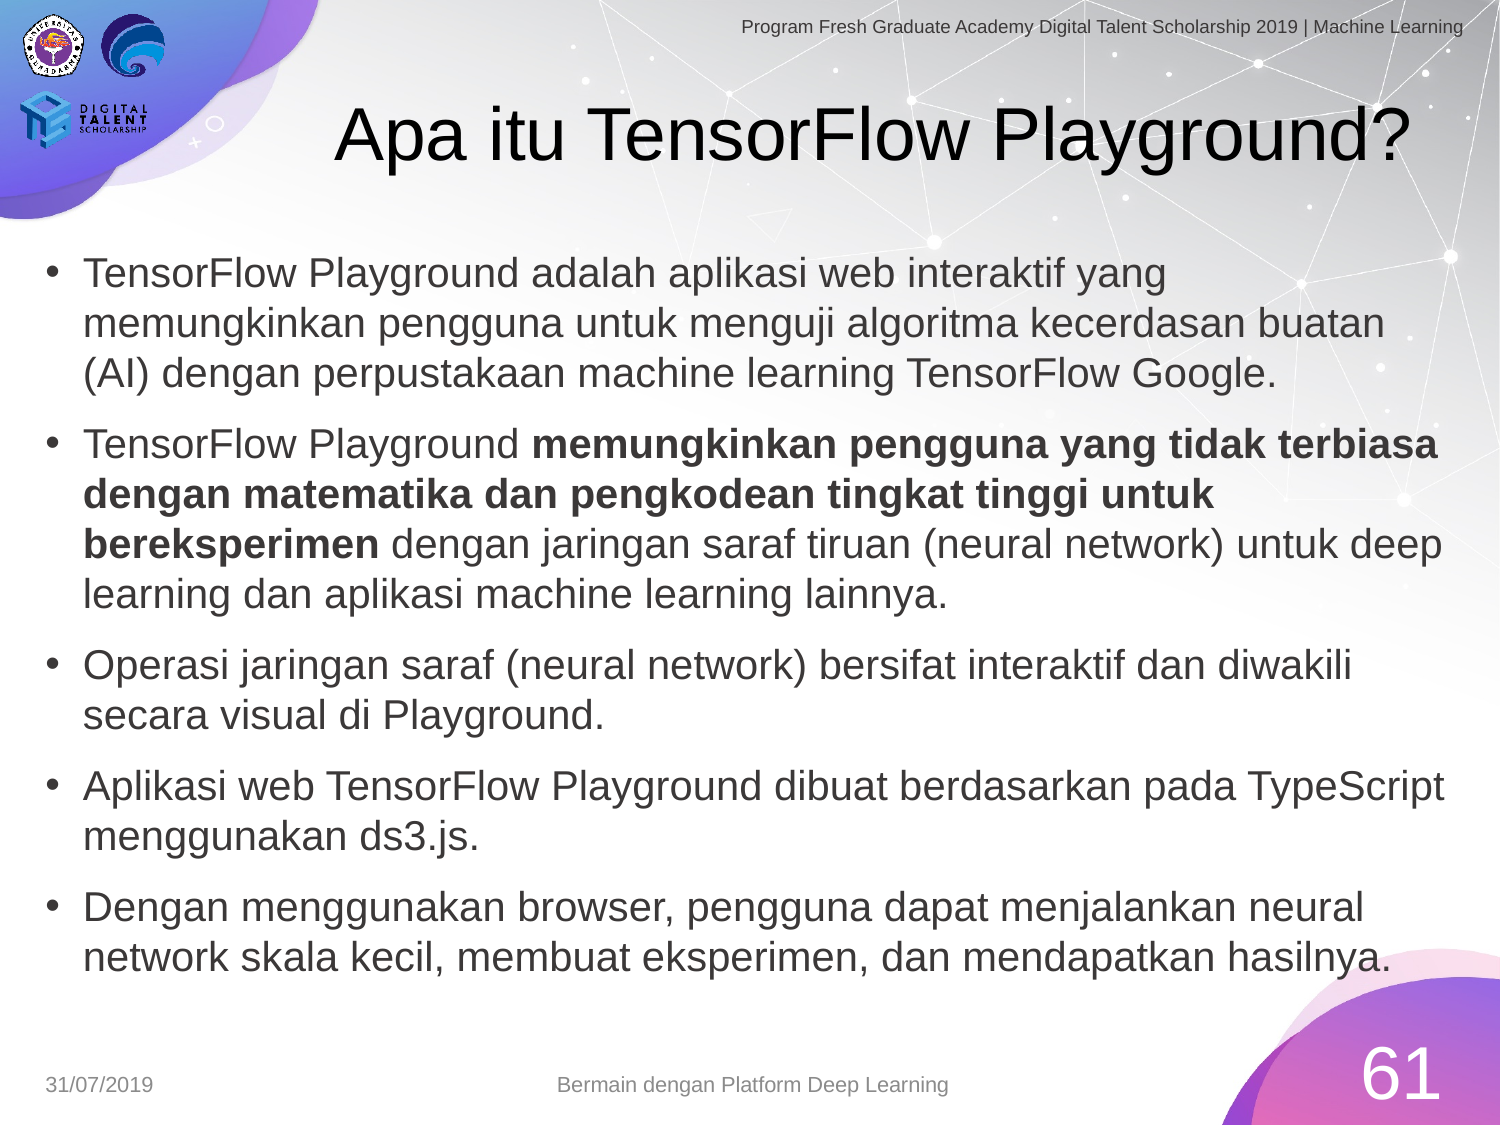

# Apa itu TensorFlow Playground?
TensorFlow Playground adalah aplikasi web interaktif yang memungkinkan pengguna untuk menguji algoritma kecerdasan buatan (AI) dengan perpustakaan machine learning TensorFlow Google.
TensorFlow Playground memungkinkan pengguna yang tidak terbiasa dengan matematika dan pengkodean tingkat tinggi untuk bereksperimen dengan jaringan saraf tiruan (neural network) untuk deep learning dan aplikasi machine learning lainnya.
Operasi jaringan saraf (neural network) bersifat interaktif dan diwakili secara visual di Playground.
Aplikasi web TensorFlow Playground dibuat berdasarkan pada TypeScript menggunakan ds3.js.
Dengan menggunakan browser, pengguna dapat menjalankan neural network skala kecil, membuat eksperimen, dan mendapatkan hasilnya.

61
Bermain dengan Platform Deep Learning
31/07/2019